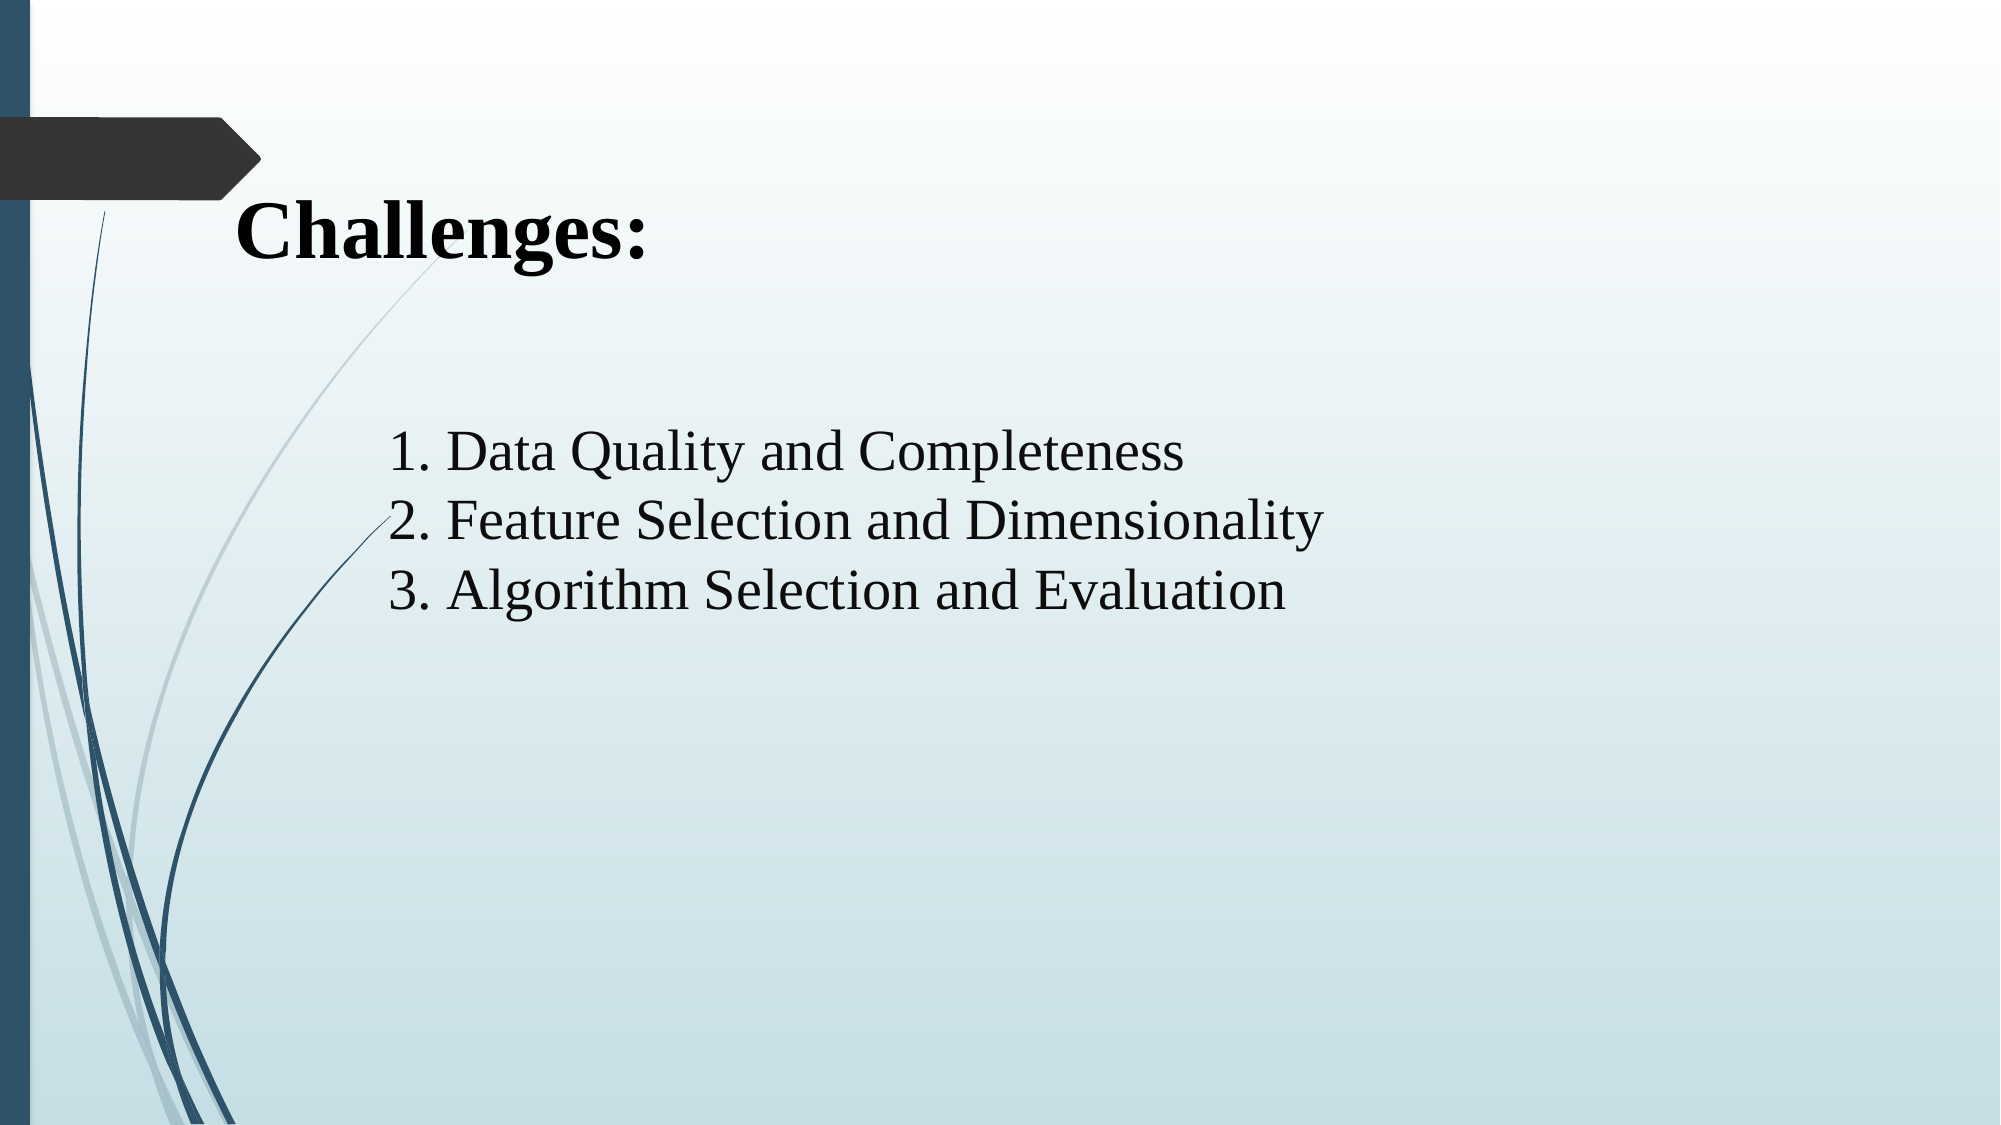

Challenges:
1. Data Quality and Completeness
2. Feature Selection and Dimensionality
3. Algorithm Selection and Evaluation